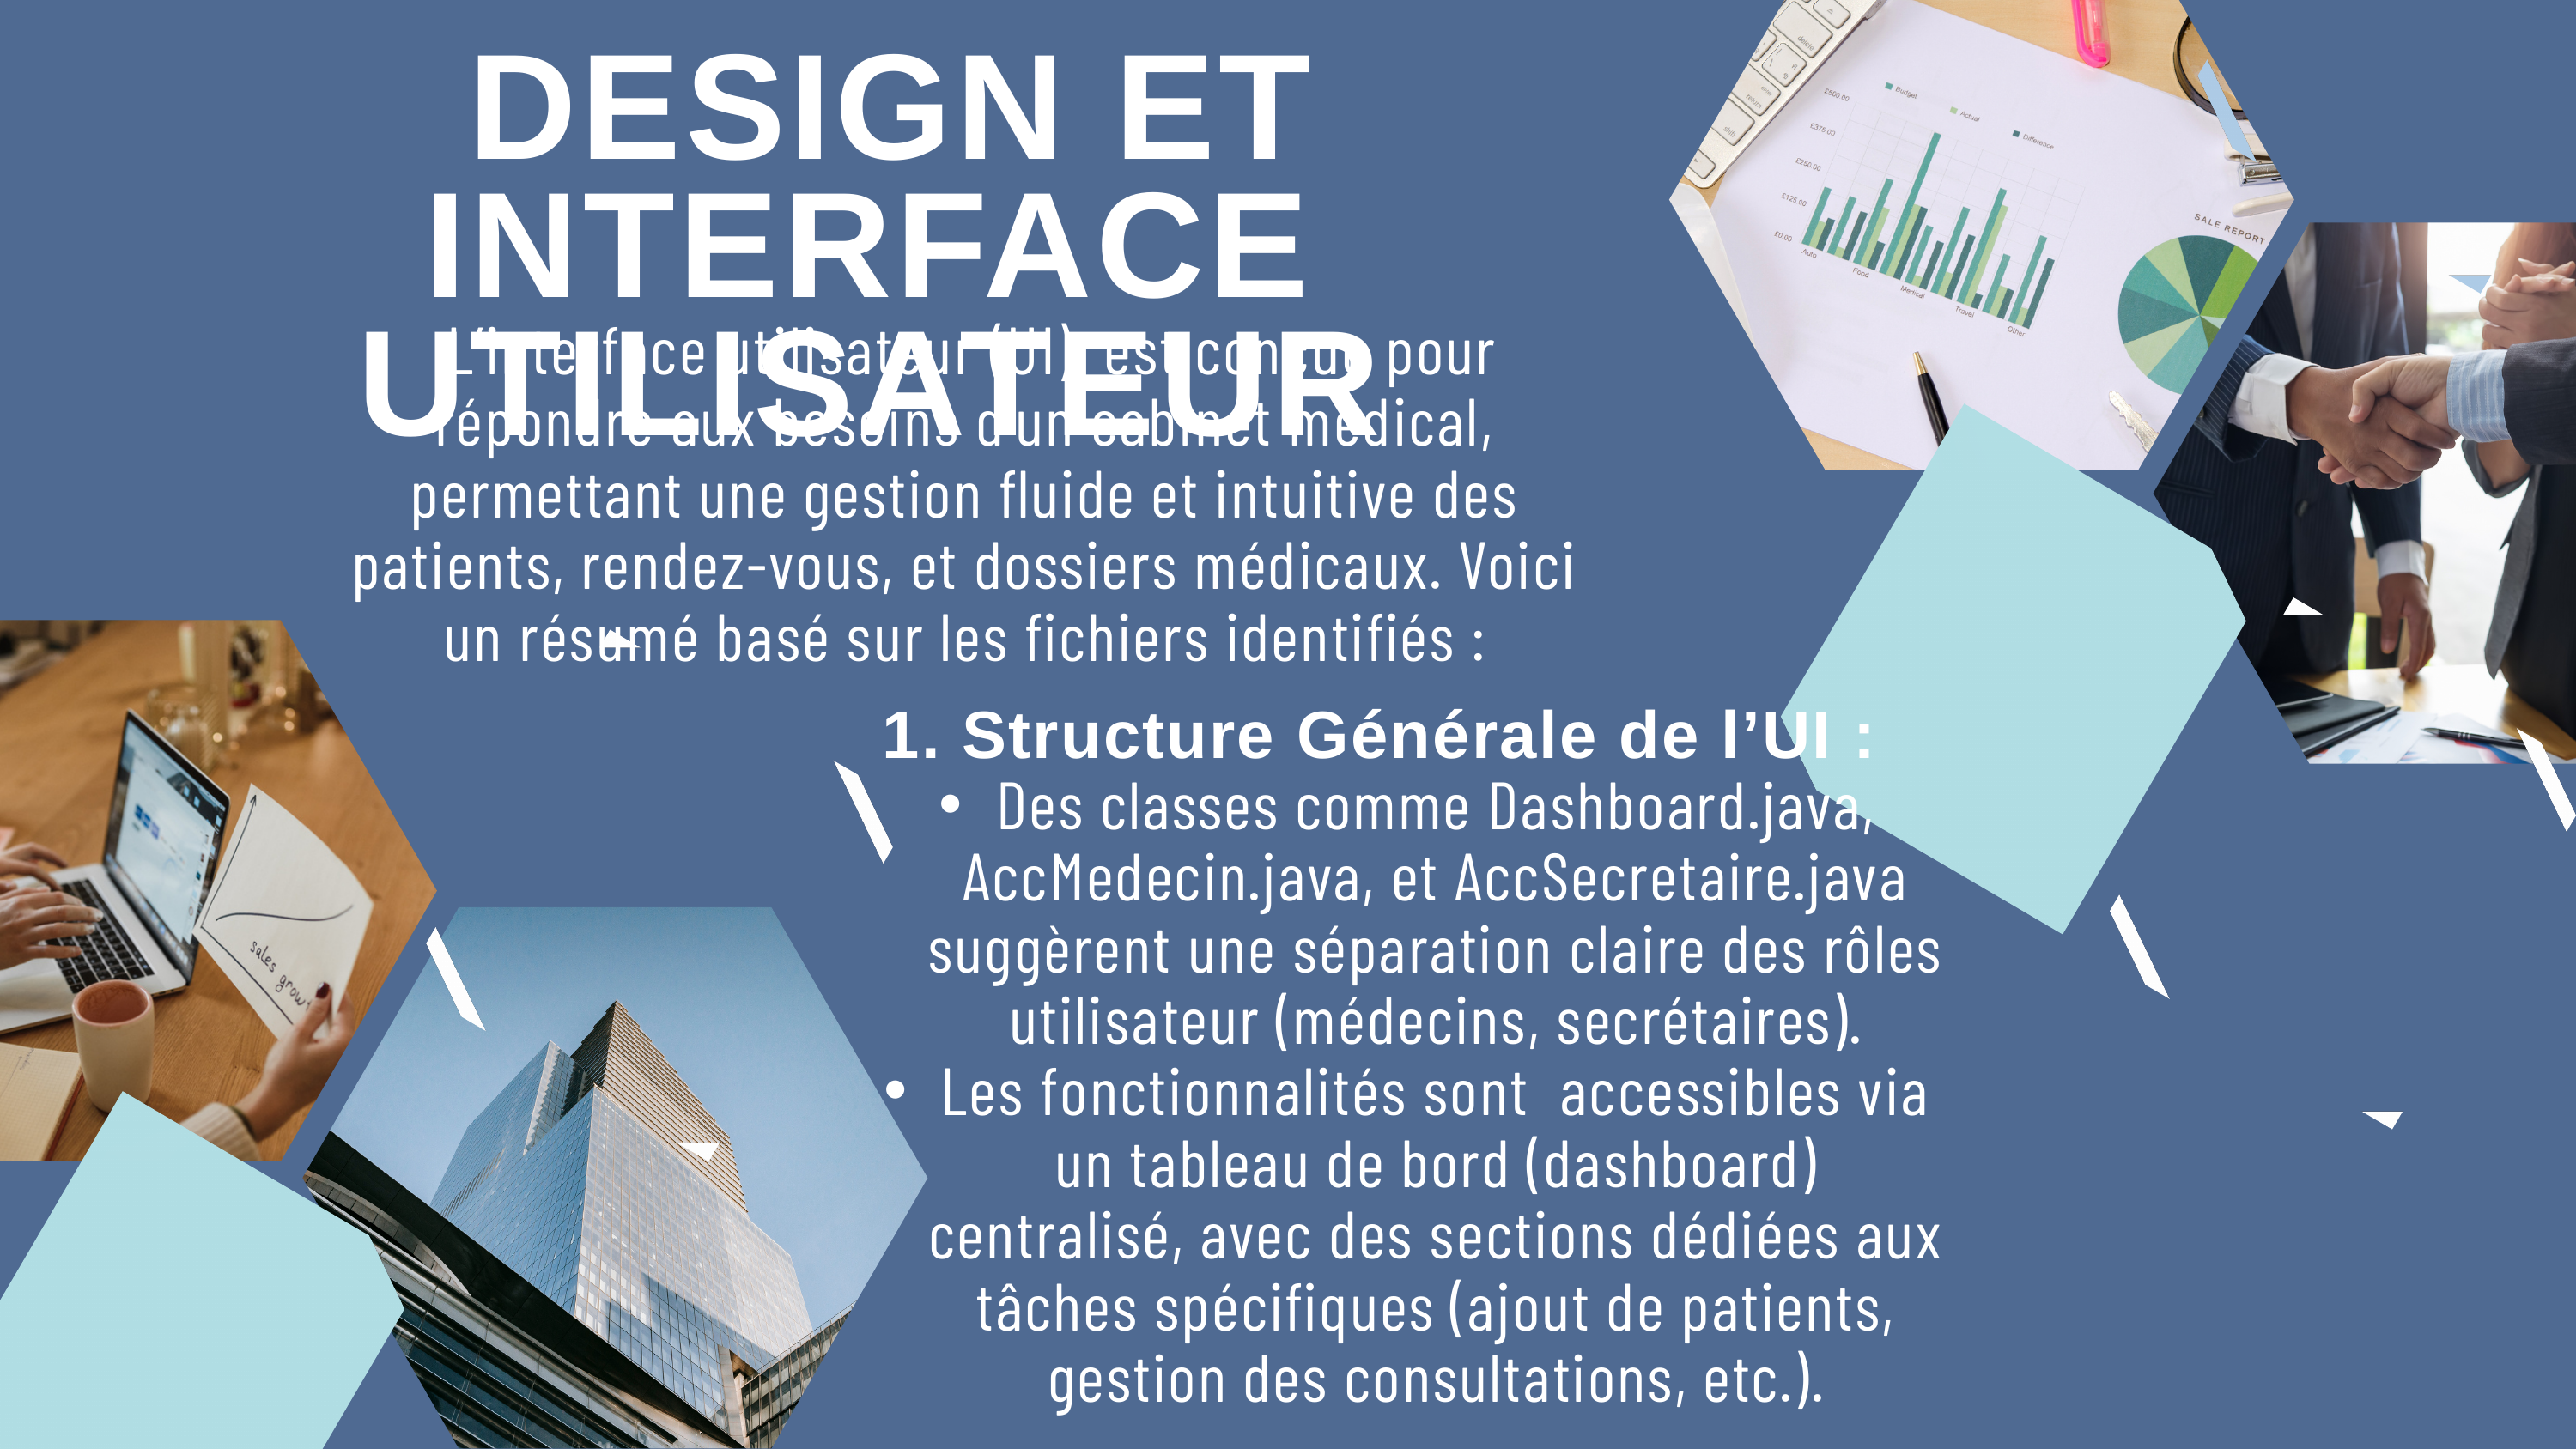

DESIGN ET INTERFACE UTILISATEUR

 L’interface utilisateur (UI)  est conçue pour répondre aux besoins d’un cabinet médical, permettant une gestion fluide et intuitive des patients, rendez-vous, et dossiers médicaux. Voici un résumé basé sur les fichiers identifiés :

1. Structure Générale de l’UI :
Des classes comme Dashboard.java, AccMedecin.java, et AccSecretaire.java suggèrent une séparation claire des rôles utilisateur (médecins, secrétaires).
Les fonctionnalités sont  accessibles via un tableau de bord (dashboard) centralisé, avec des sections dédiées aux tâches spécifiques (ajout de patients, gestion des consultations, etc.).